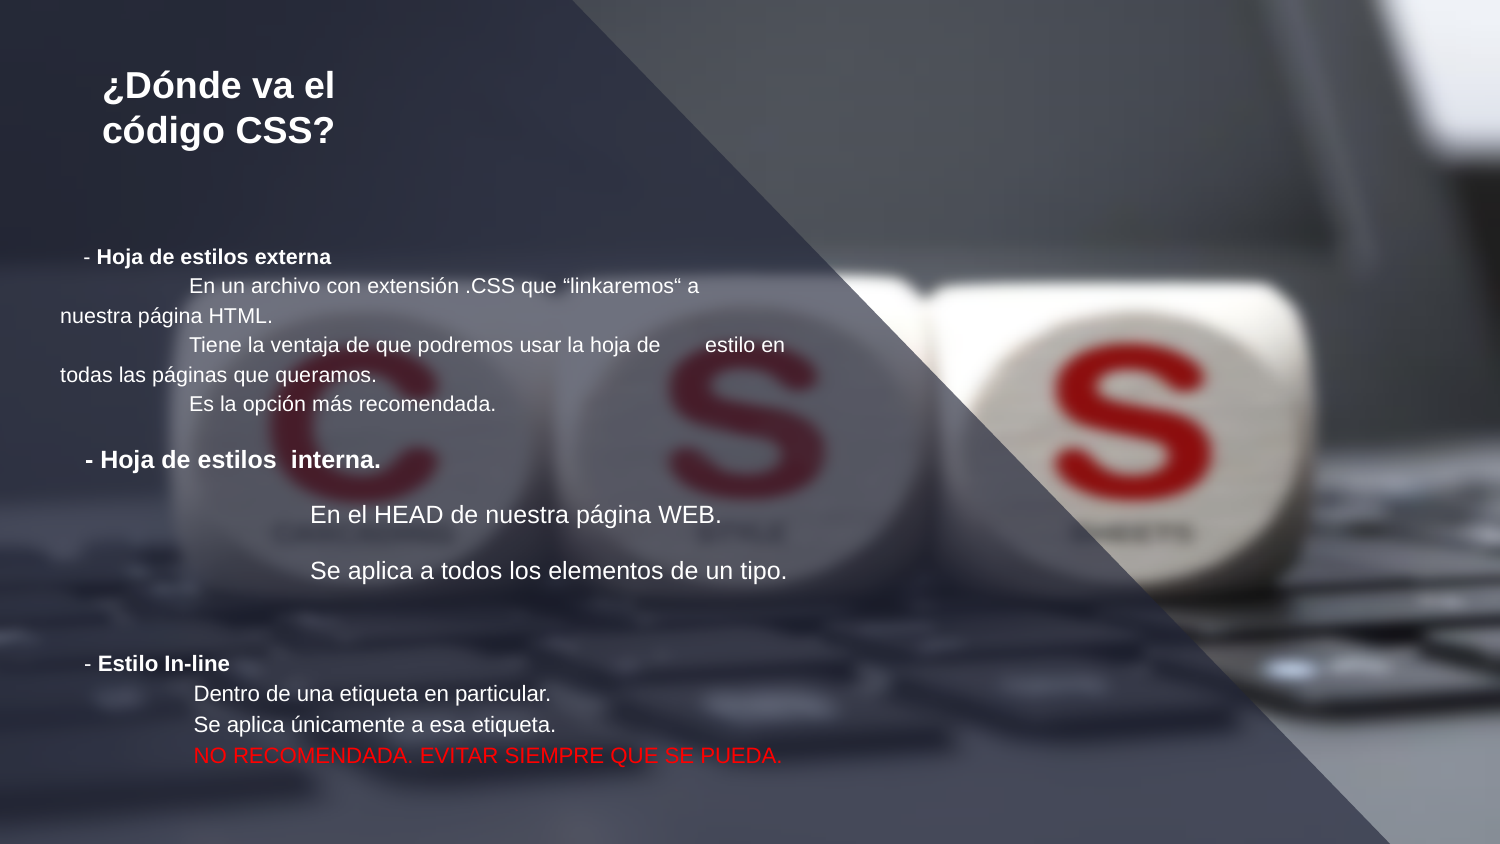

# ¿Dónde va el código CSS?
- Hoja de estilos externa
	En un archivo con extensión .CSS que “linkaremos“ a 	nuestra página HTML.
	Tiene la ventaja de que podremos usar la hoja de 	estilo en todas las páginas que queramos.
	Es la opción más recomendada.

- Hoja de estilos  interna.
	En el HEAD de nuestra página WEB.
	Se aplica a todos los elementos de un tipo.

- Estilo In-line
	Dentro de una etiqueta en particular.
	Se aplica únicamente a esa etiqueta.
	NO RECOMENDADA. EVITAR SIEMPRE QUE SE PUEDA.